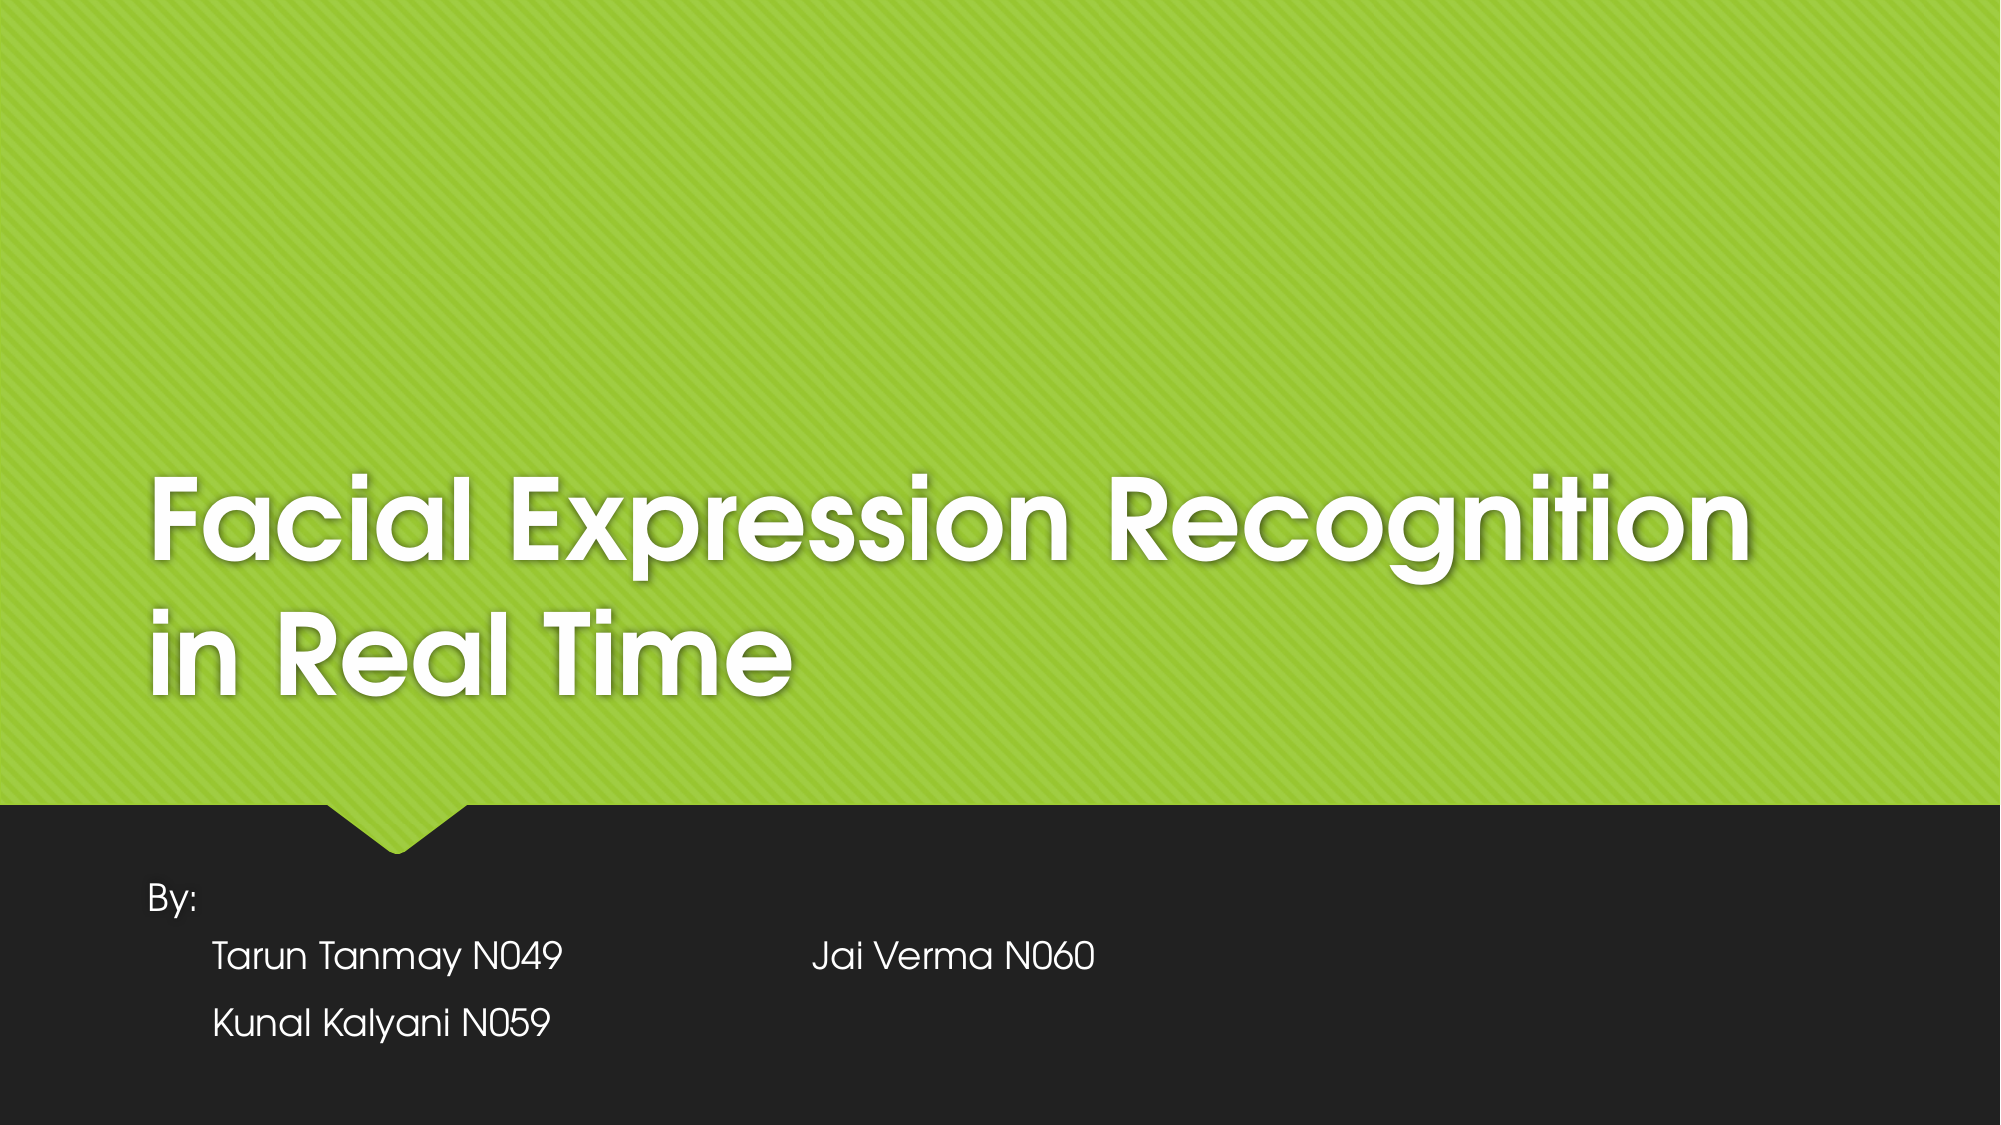

# Facial Expression Recognition in Real Time
By:
Tarun Tanmay N049		Jai Verma N060
Kunal Kalyani N059